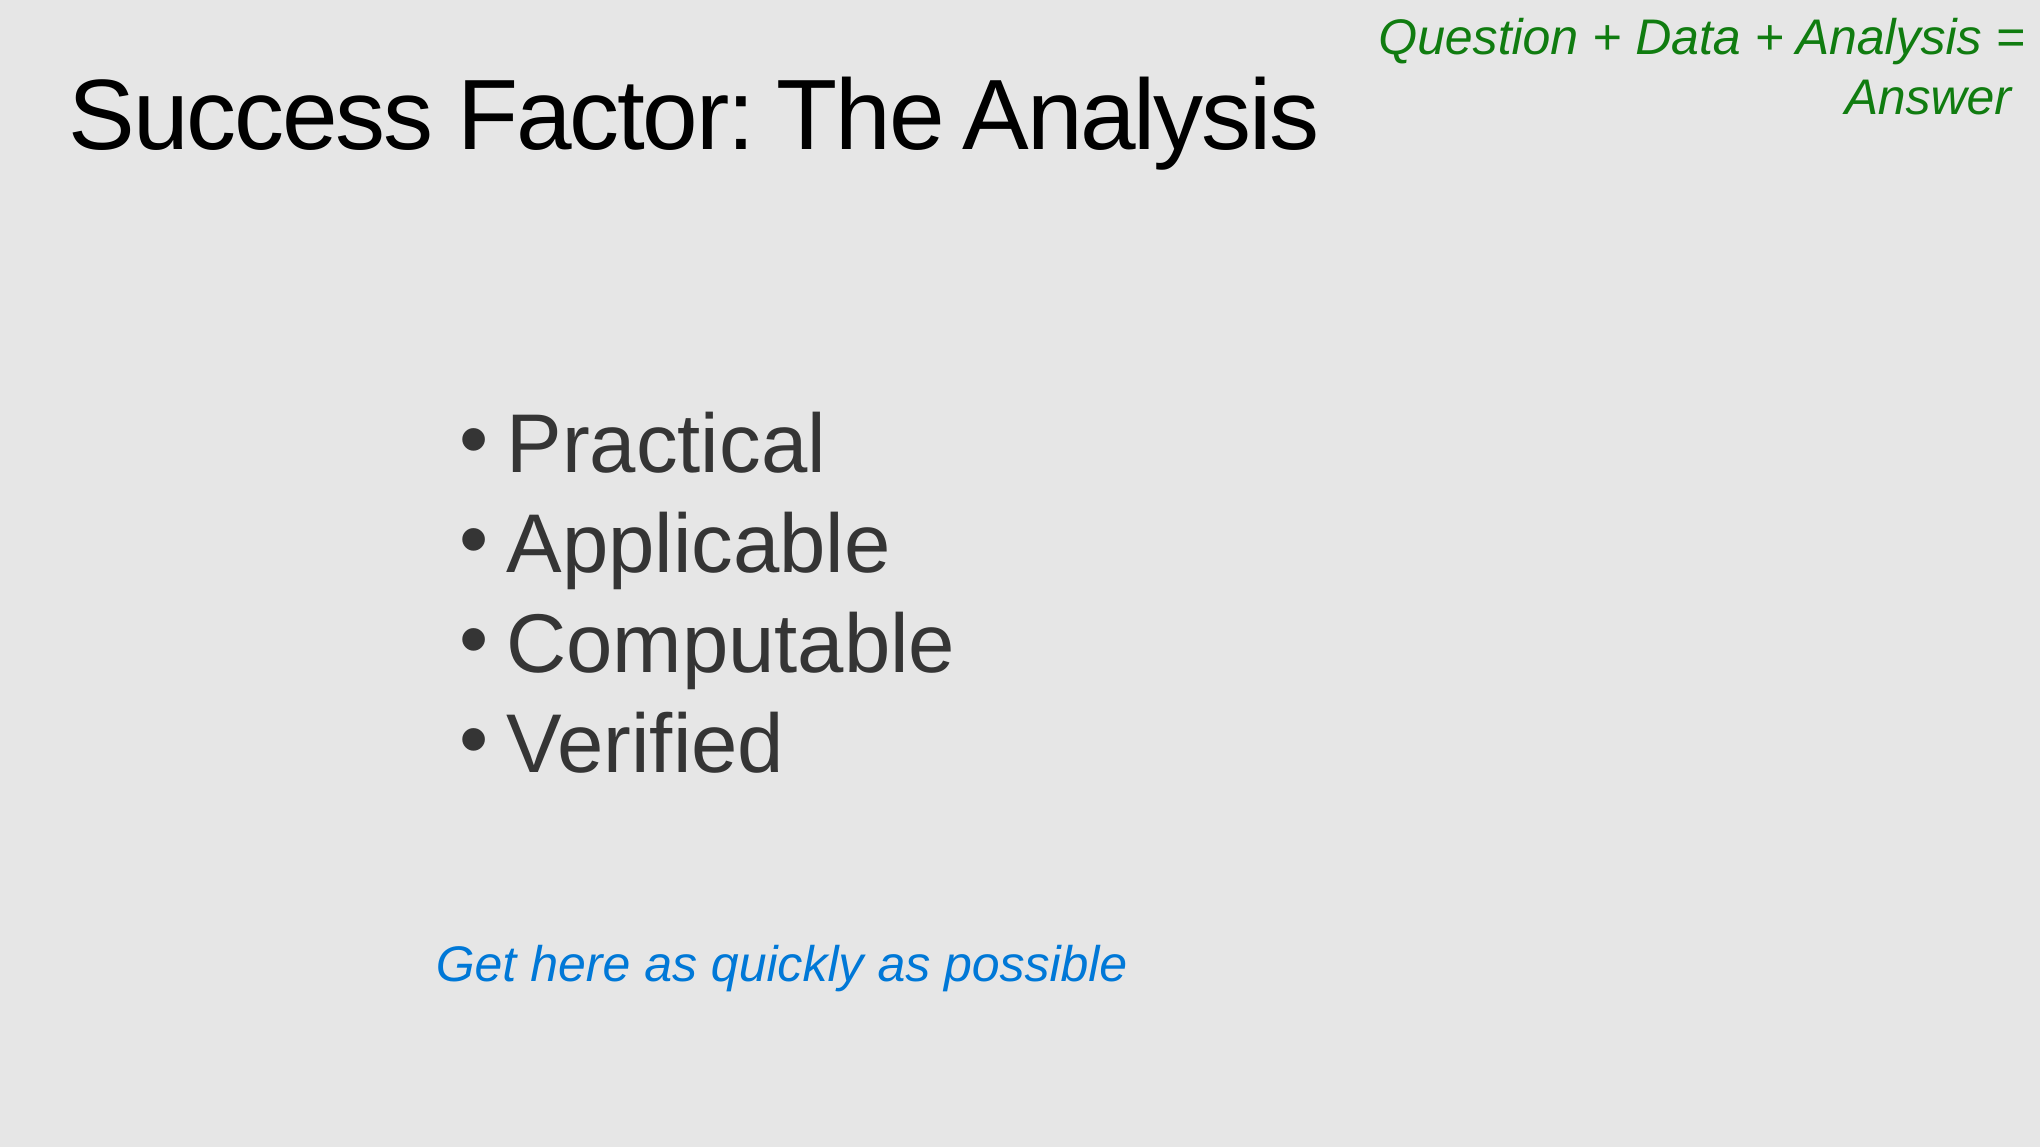

Question + Data + Analysis = Answer
# Success Factor: The Analysis
Practical
Applicable
Computable
Verified
Get here as quickly as possible